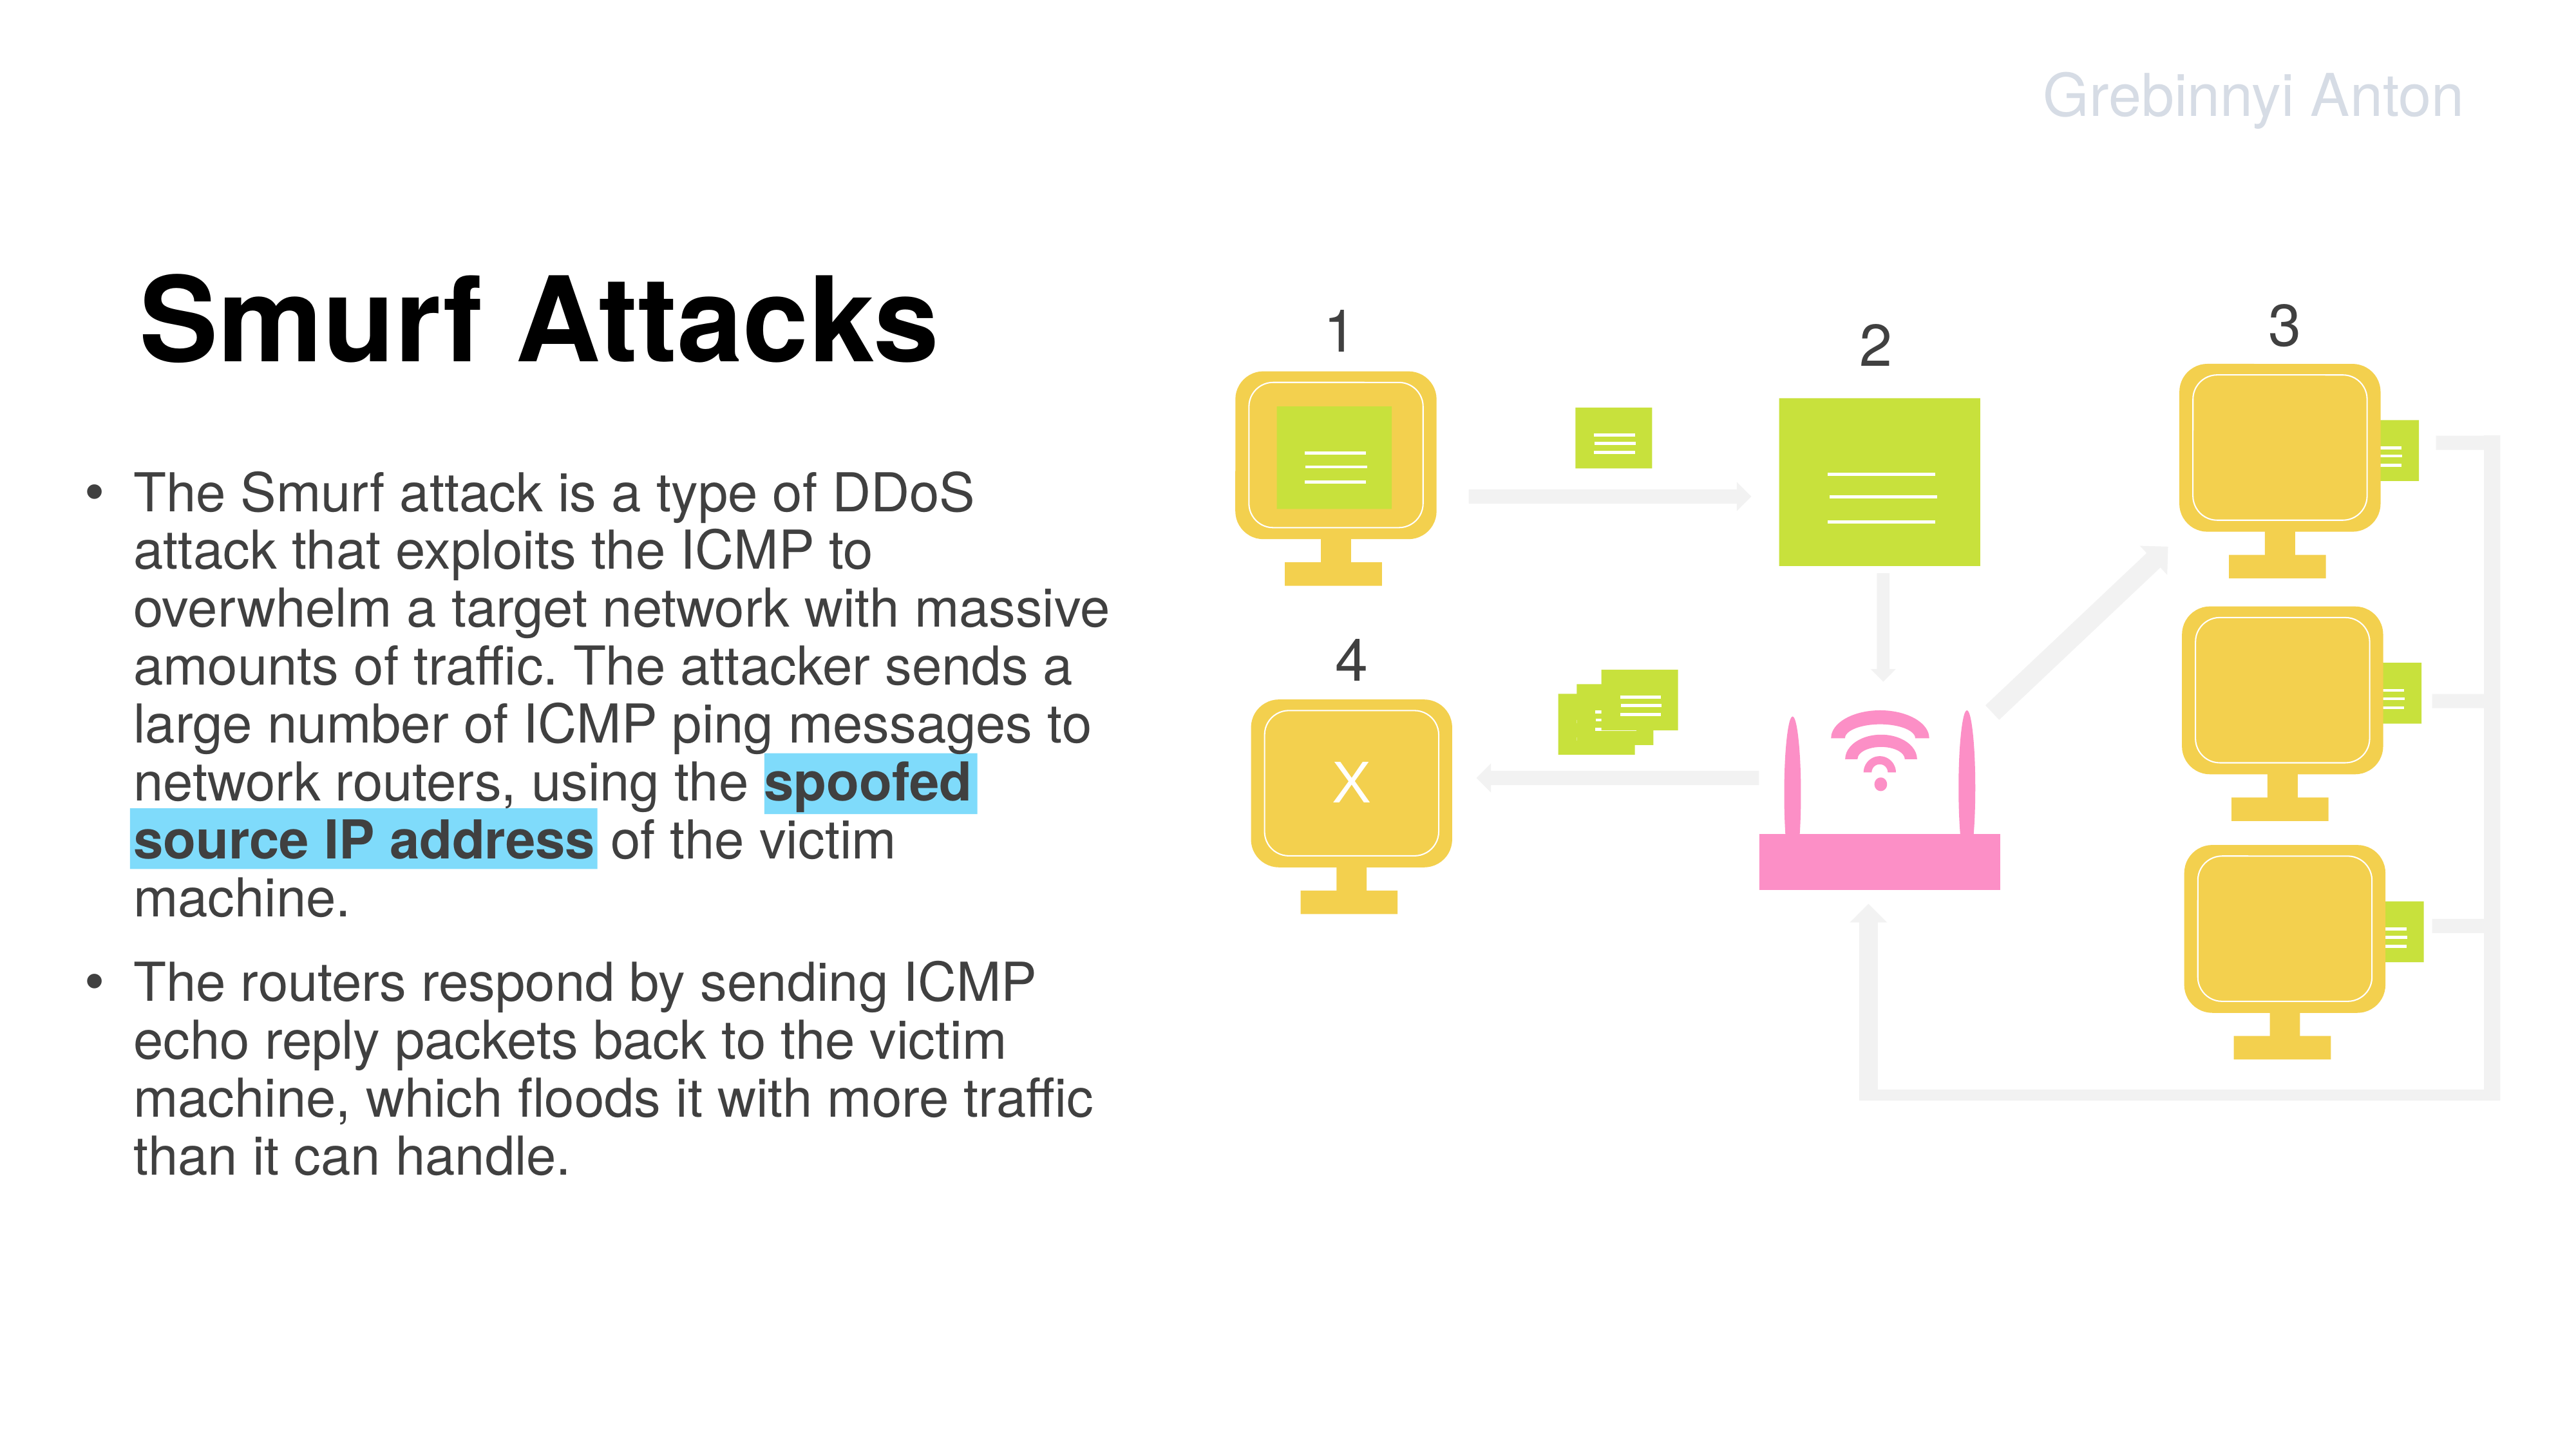

Grebinnyi Anton
# Smurf Attacks
3
1
2

X

The Smurf attack is a type of DDoS attack that exploits the ICMP to overwhelm a target network with massive amounts of traffic. The attacker sends a large number of ICMP ping messages to network routers, using the spoofed source IP address of the victim machine.
The routers respond by sending ICMP echo reply packets back to the victim machine, which floods it with more traffic than it can handle.
4